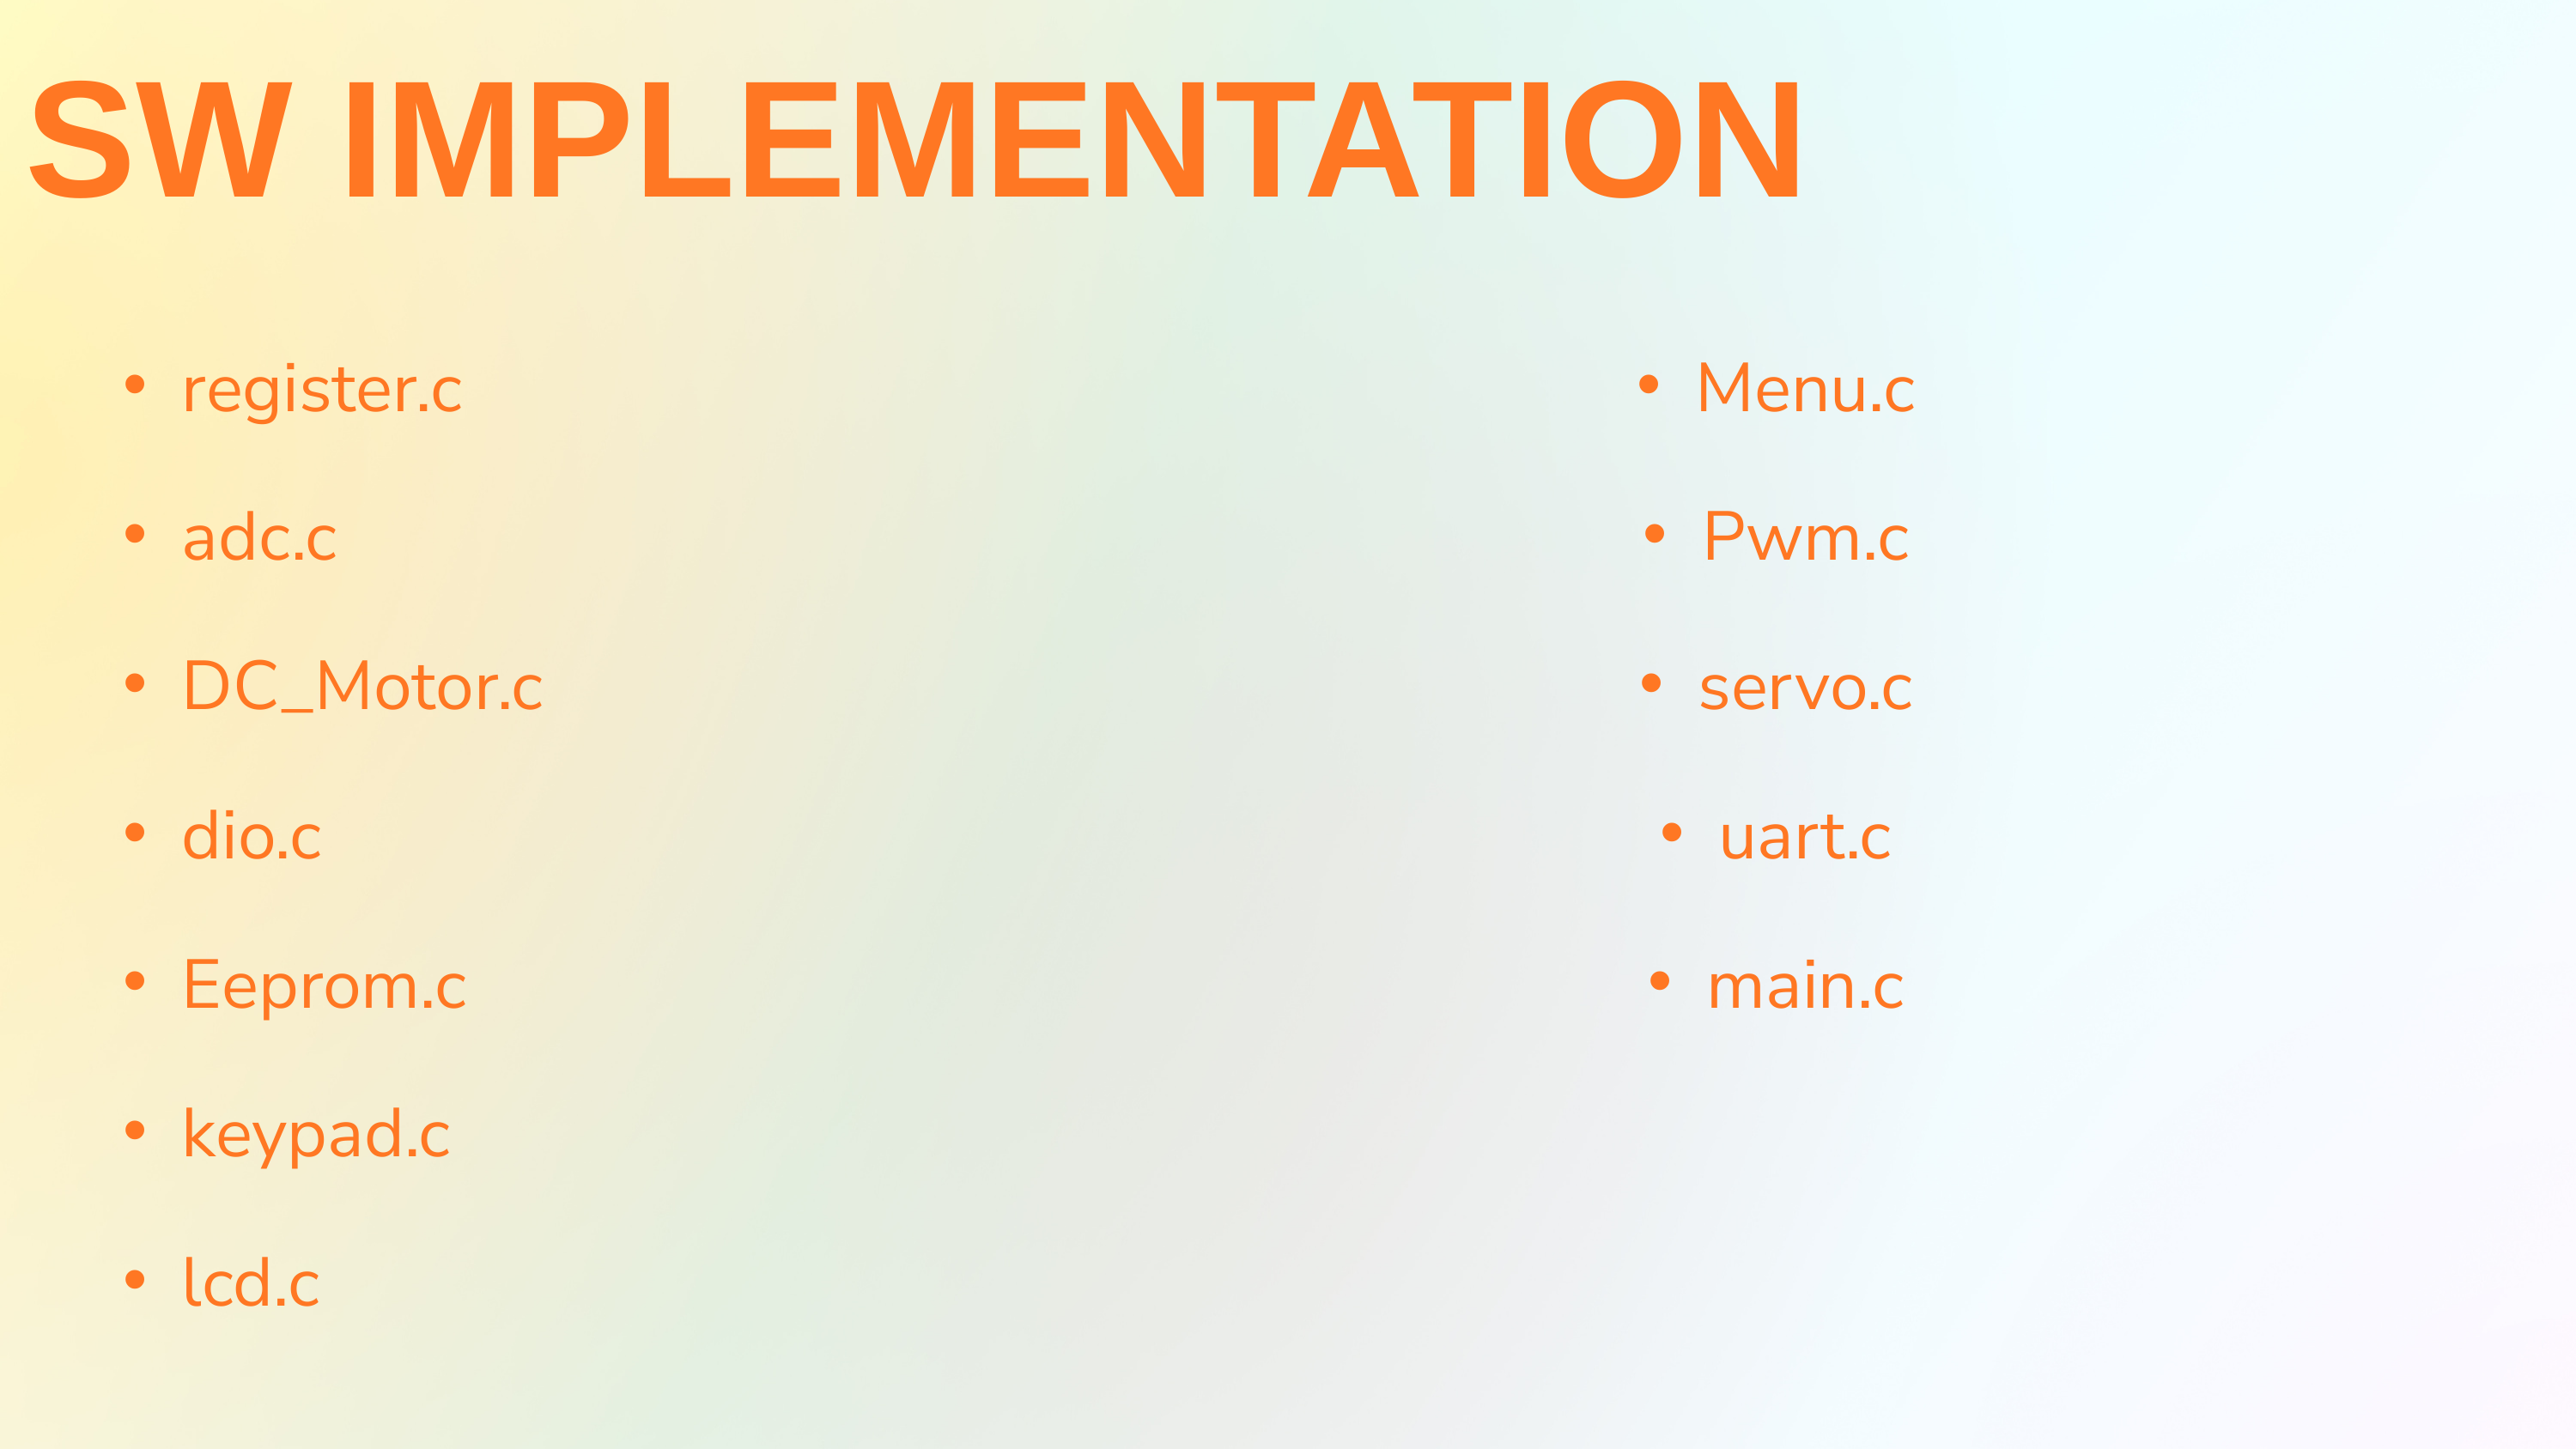

SW IMPLEMENTATION
register.c

adc.c

DC_Motor.c

dio.c

Eeprom.c

keypad.c

lcd.c

Menu.c

Pwm.c

servo.c

uart.c

main.c